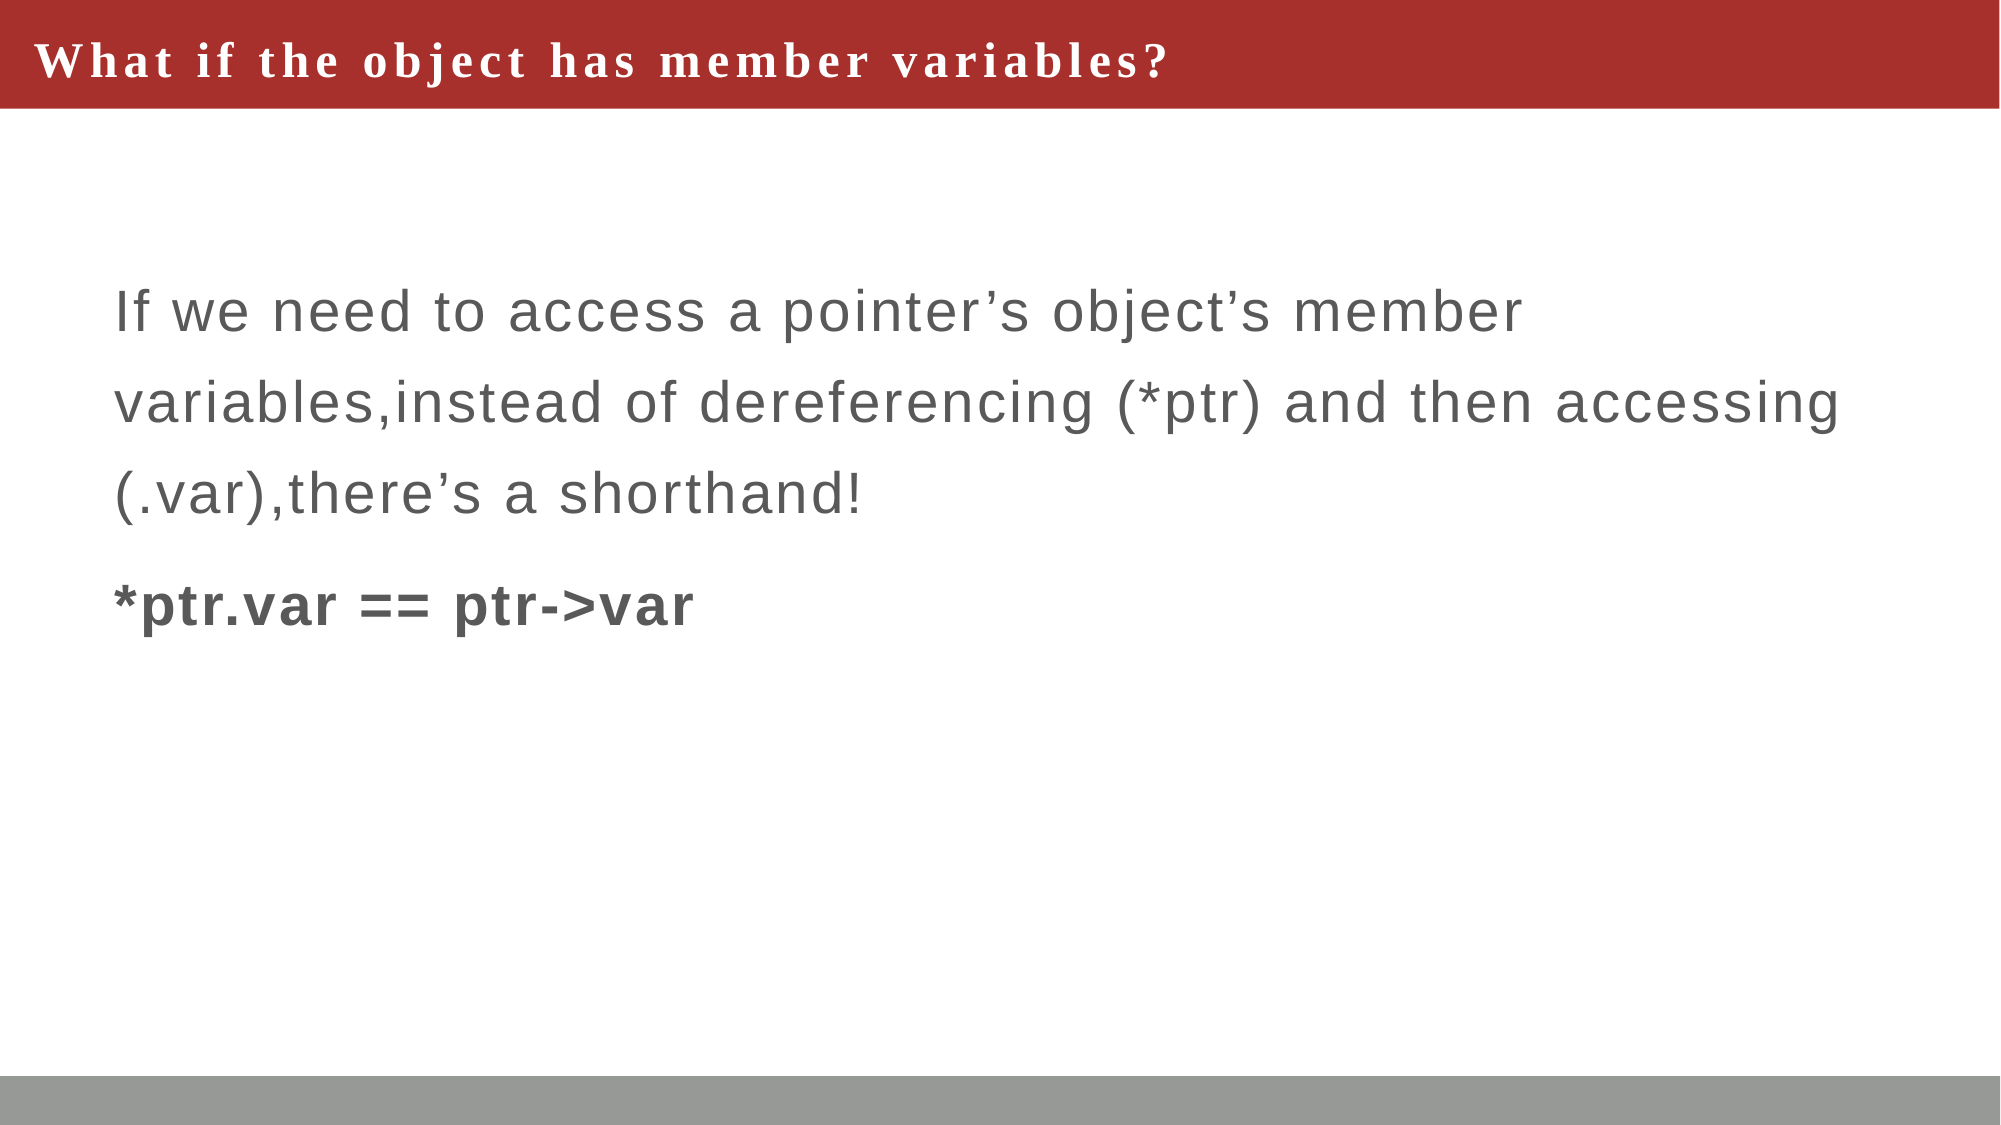

# What if the object has member variables?
If we need to access a pointer’s object’s member variables,instead of dereferencing (*ptr) and then accessing (.var),there’s a shorthand!
*ptr.var == ptr->var
26